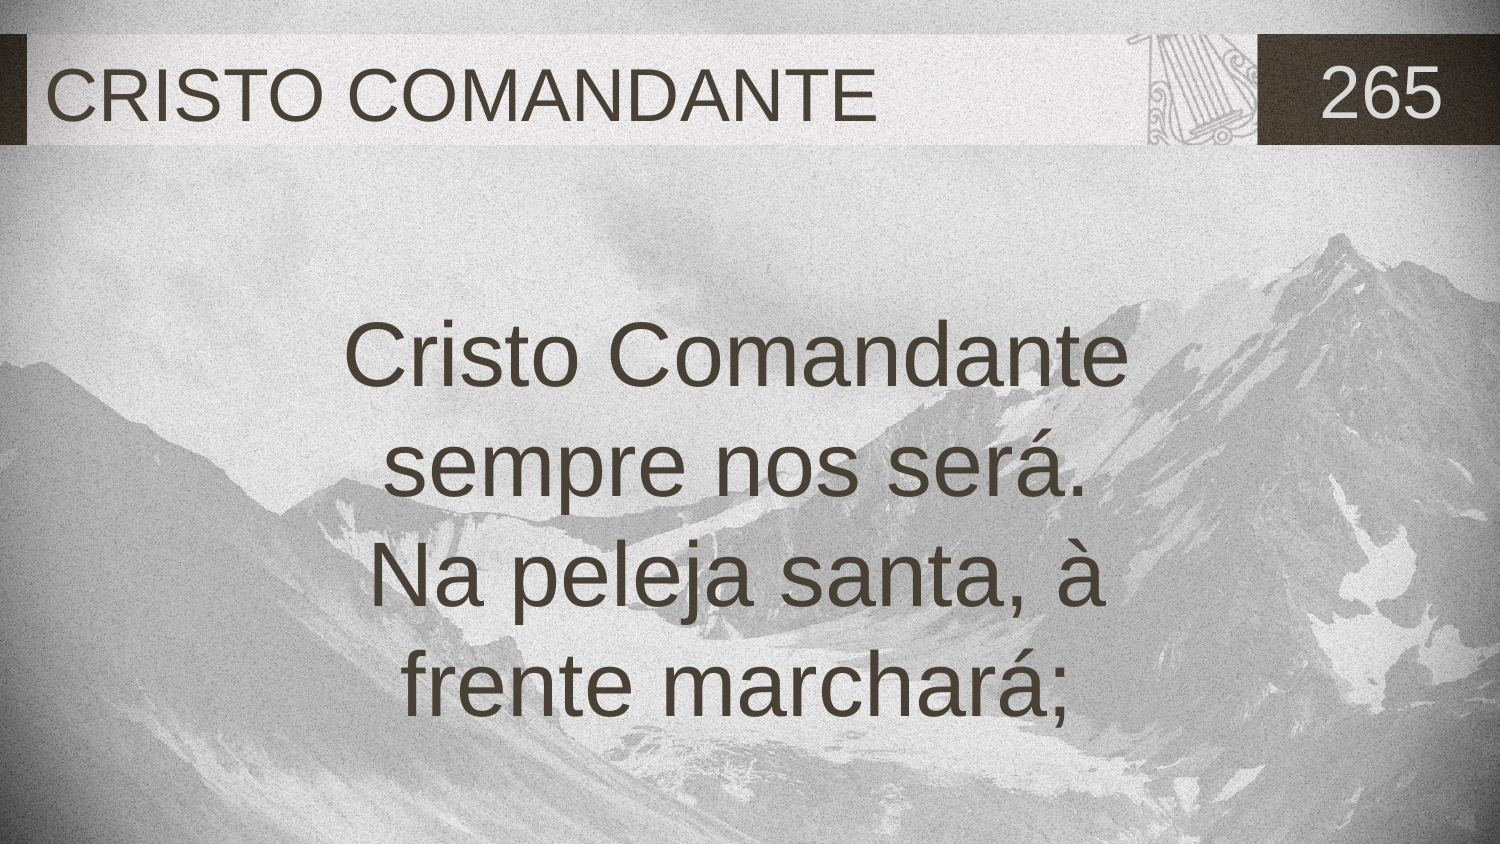

# CRISTO COMANDANTE
265
Cristo Comandante
sempre nos será.
Na peleja santa, à
frente marchará;